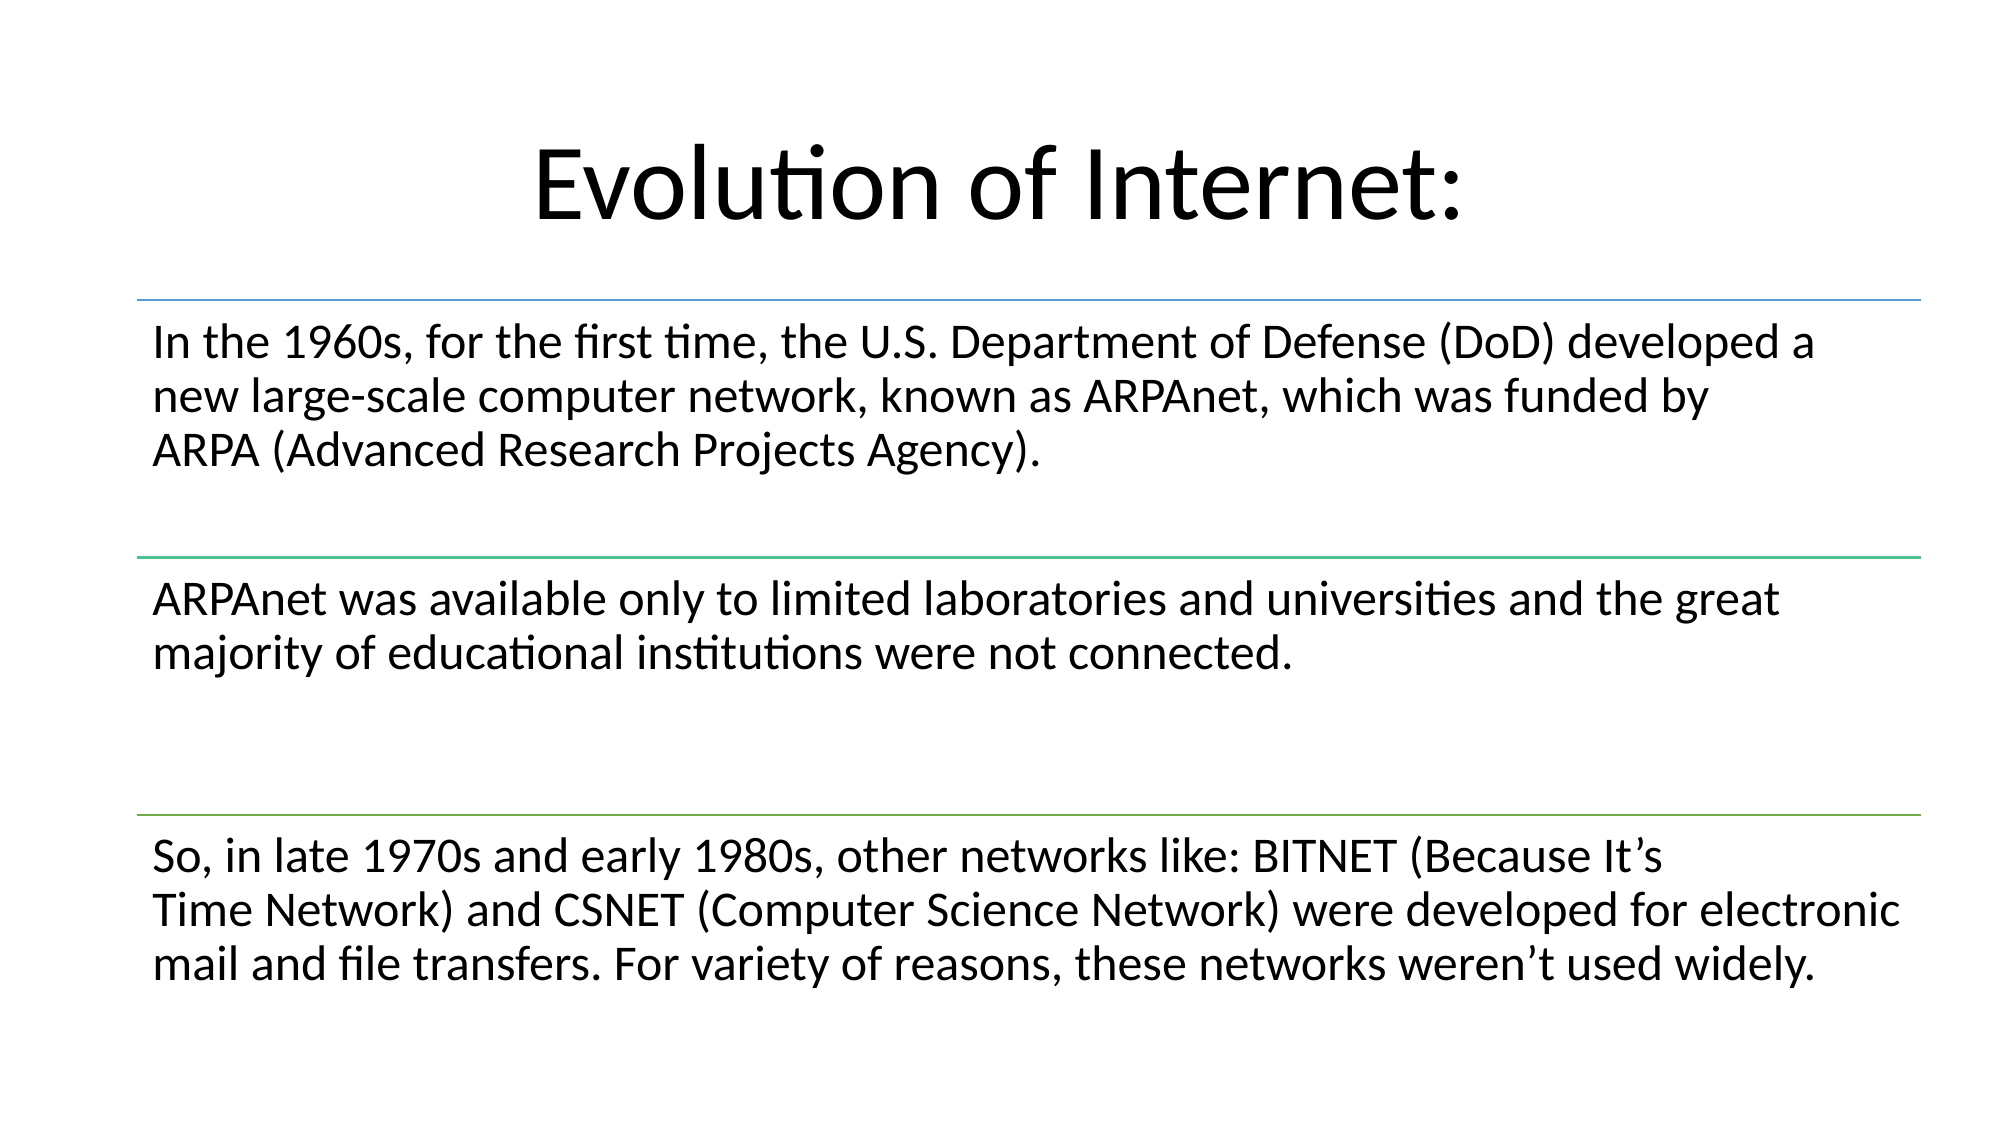

# Evolution of Internet:

In the 1960s, for the first time, the U.S. Department of Defense (DoD) developed a new large-scale computer network, known as ARPAnet, which was funded by ARPA (Advanced Research Projects Agency).

ARPAnet was available only to limited laboratories and universities and the great majority of educational institutions were not connected.

So, in late 1970s and early 1980s, other networks like: BITNET (Because It’s Time Network) and CSNET (Computer Science Network) were developed for electronic mail and file transfers. For variety of reasons, these networks weren’t used widely.